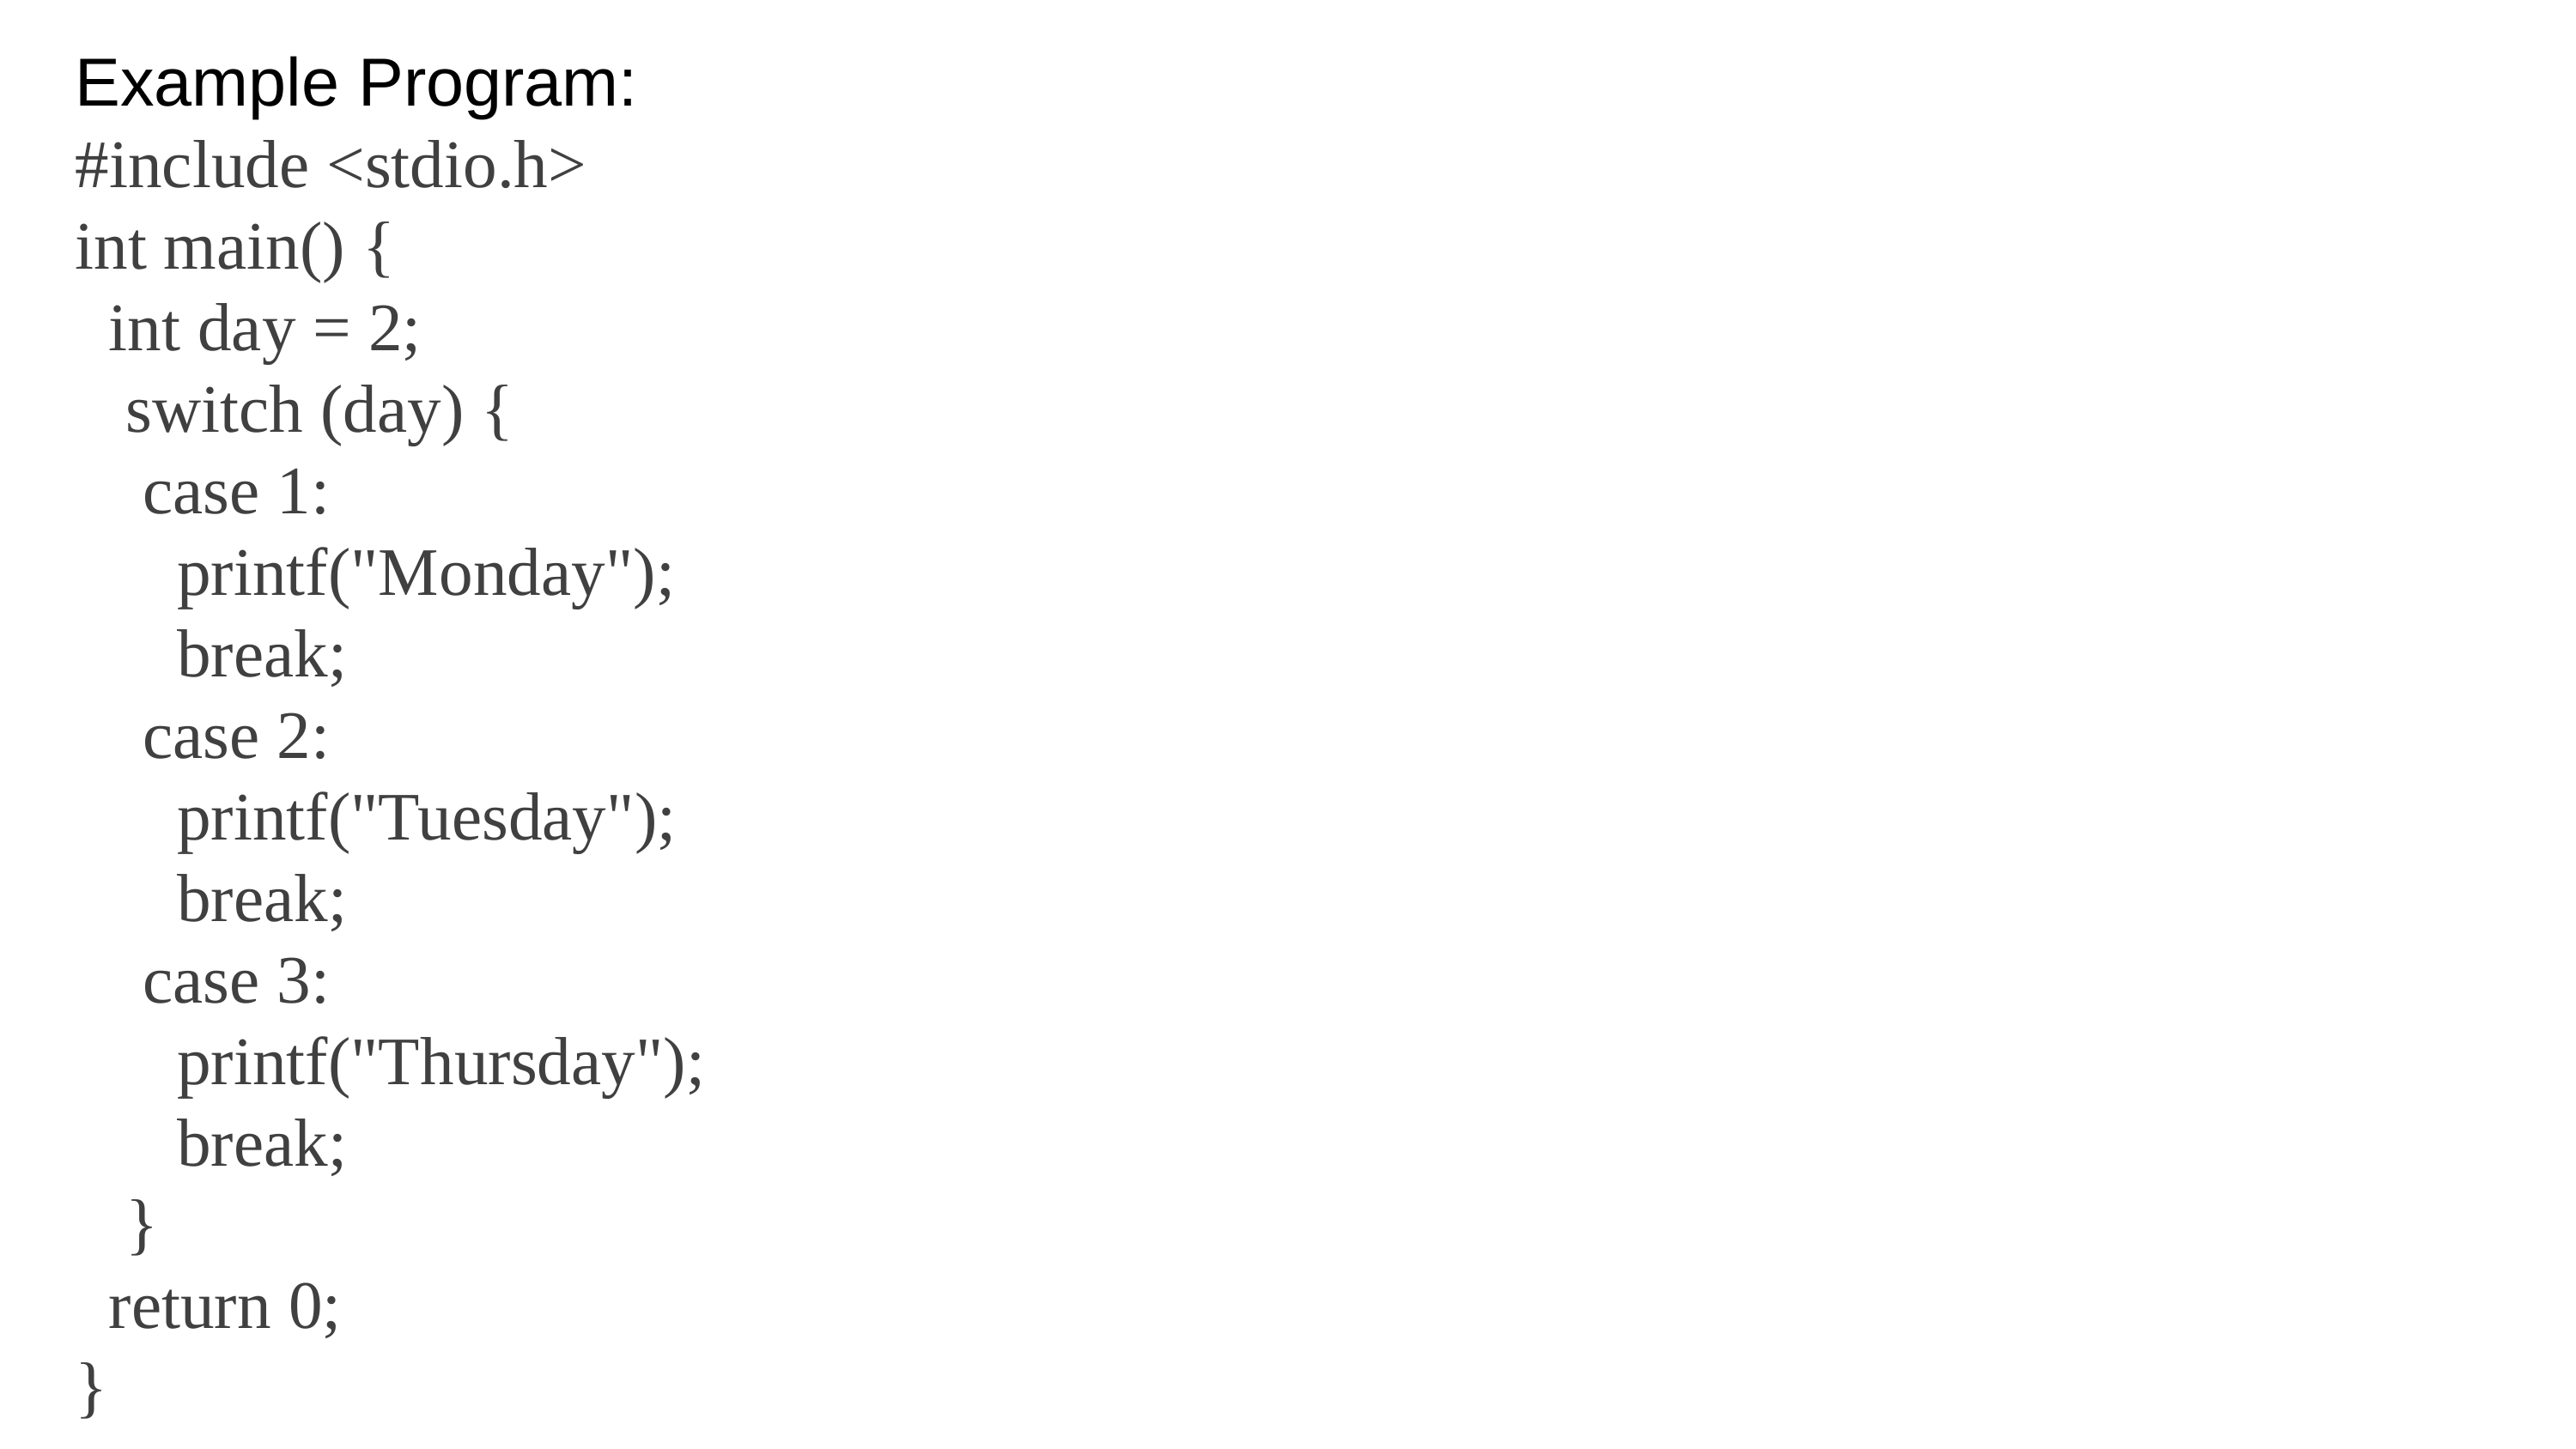

Example Program:
#include <stdio.h>
int main() {
  int day = 2;
   switch (day) {
    case 1:
      printf("Monday");
      break;
    case 2:
      printf("Tuesday");
      break;
    case 3:
      printf("Thursday");
      break;
   }
  return 0;
}